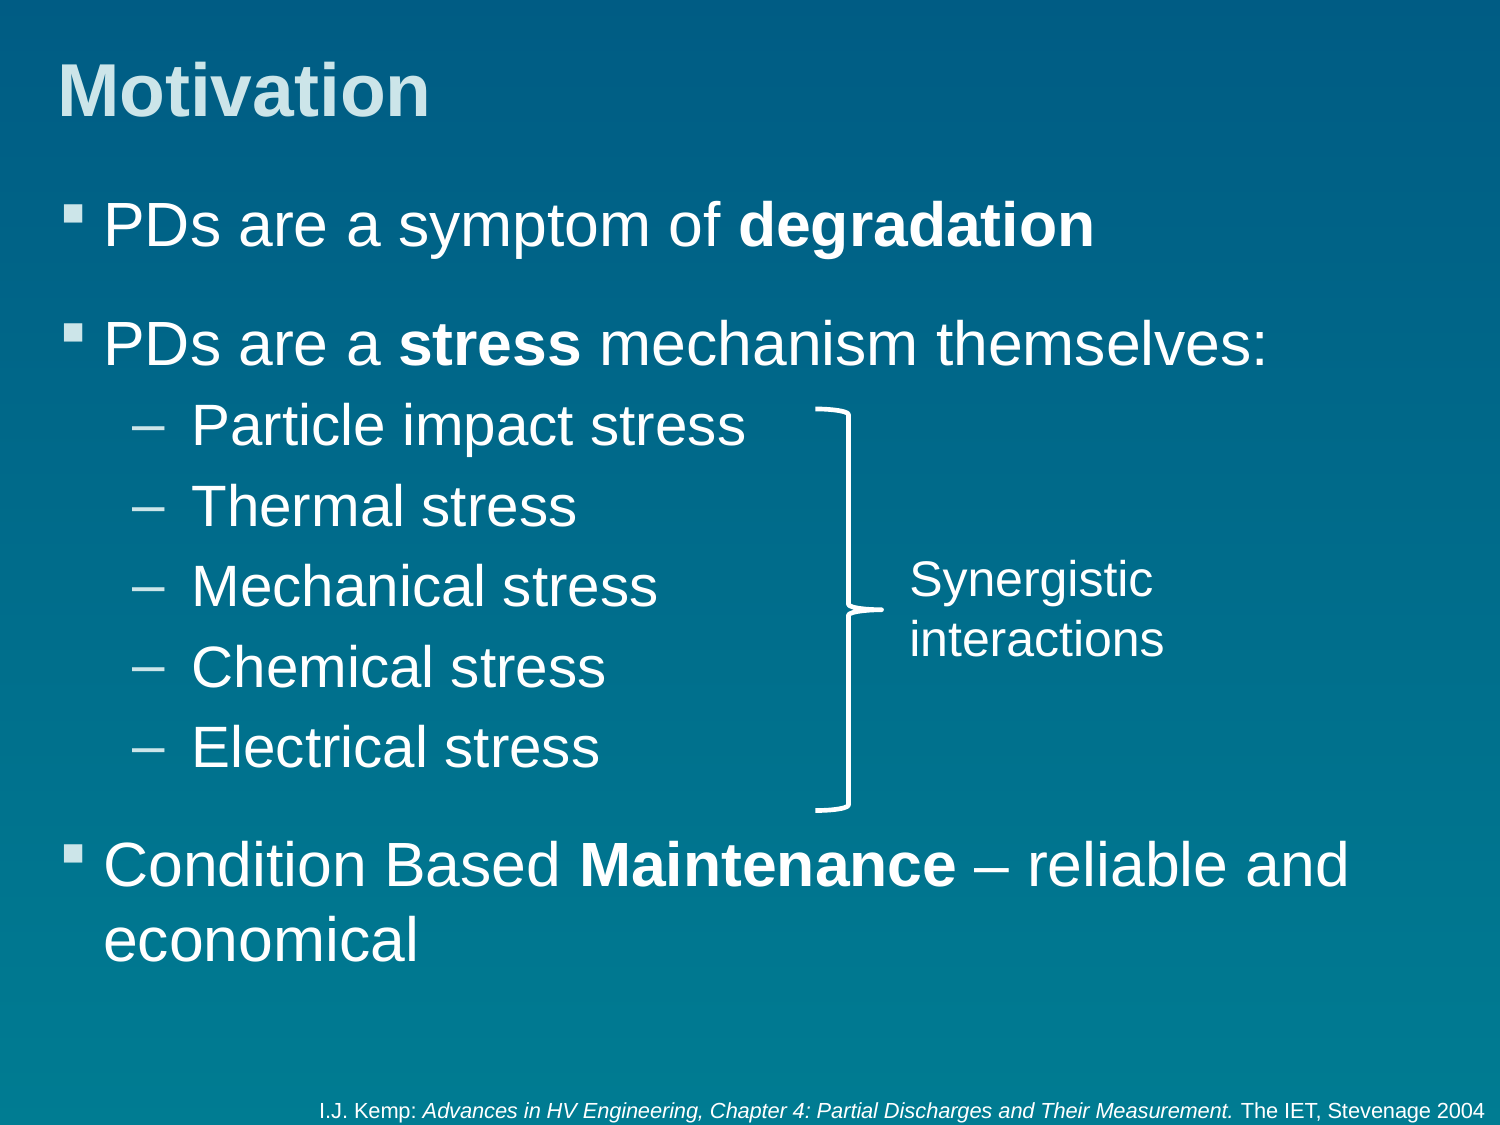

# Motivation
PDs are a symptom of degradation
PDs are a stress mechanism themselves:
Particle impact stress
Thermal stress
Mechanical stress
Chemical stress
Electrical stress
Condition Based Maintenance – reliable and economical

Synergistic
interactions
I.J. Kemp: Advances in HV Engineering, Chapter 4: Partial Discharges and Their Measurement. The IET, Stevenage 2004